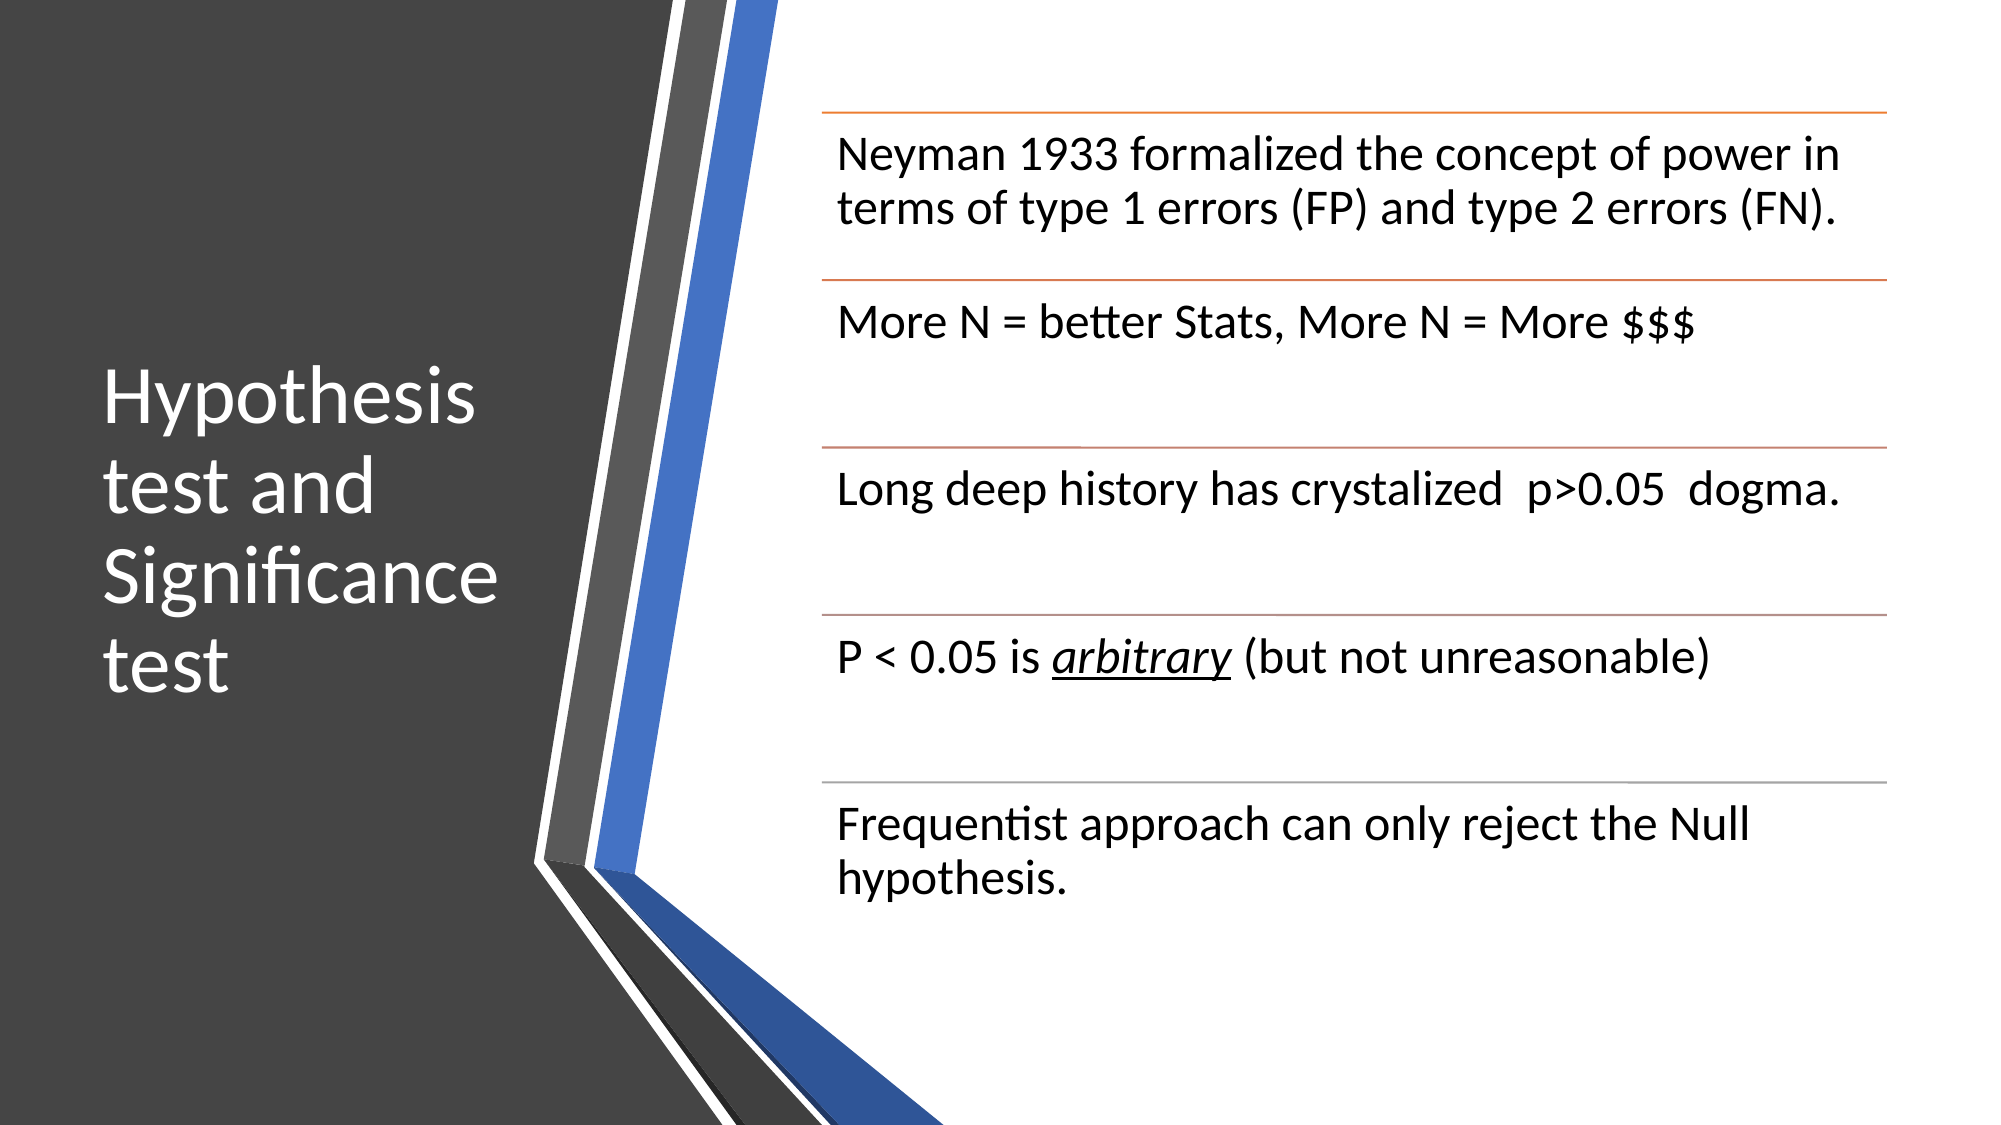

# Hypothesis test and Significance test
Neyman 1933 formalized the concept of power in terms of type 1 errors (FP) and type 2 errors (FN).
More N = better Stats, More N = More $$$
Long deep history has crystalized  p>0.05  dogma.
P < 0.05 is arbitrary (but not unreasonable)
Frequentist approach can only reject the Null hypothesis.